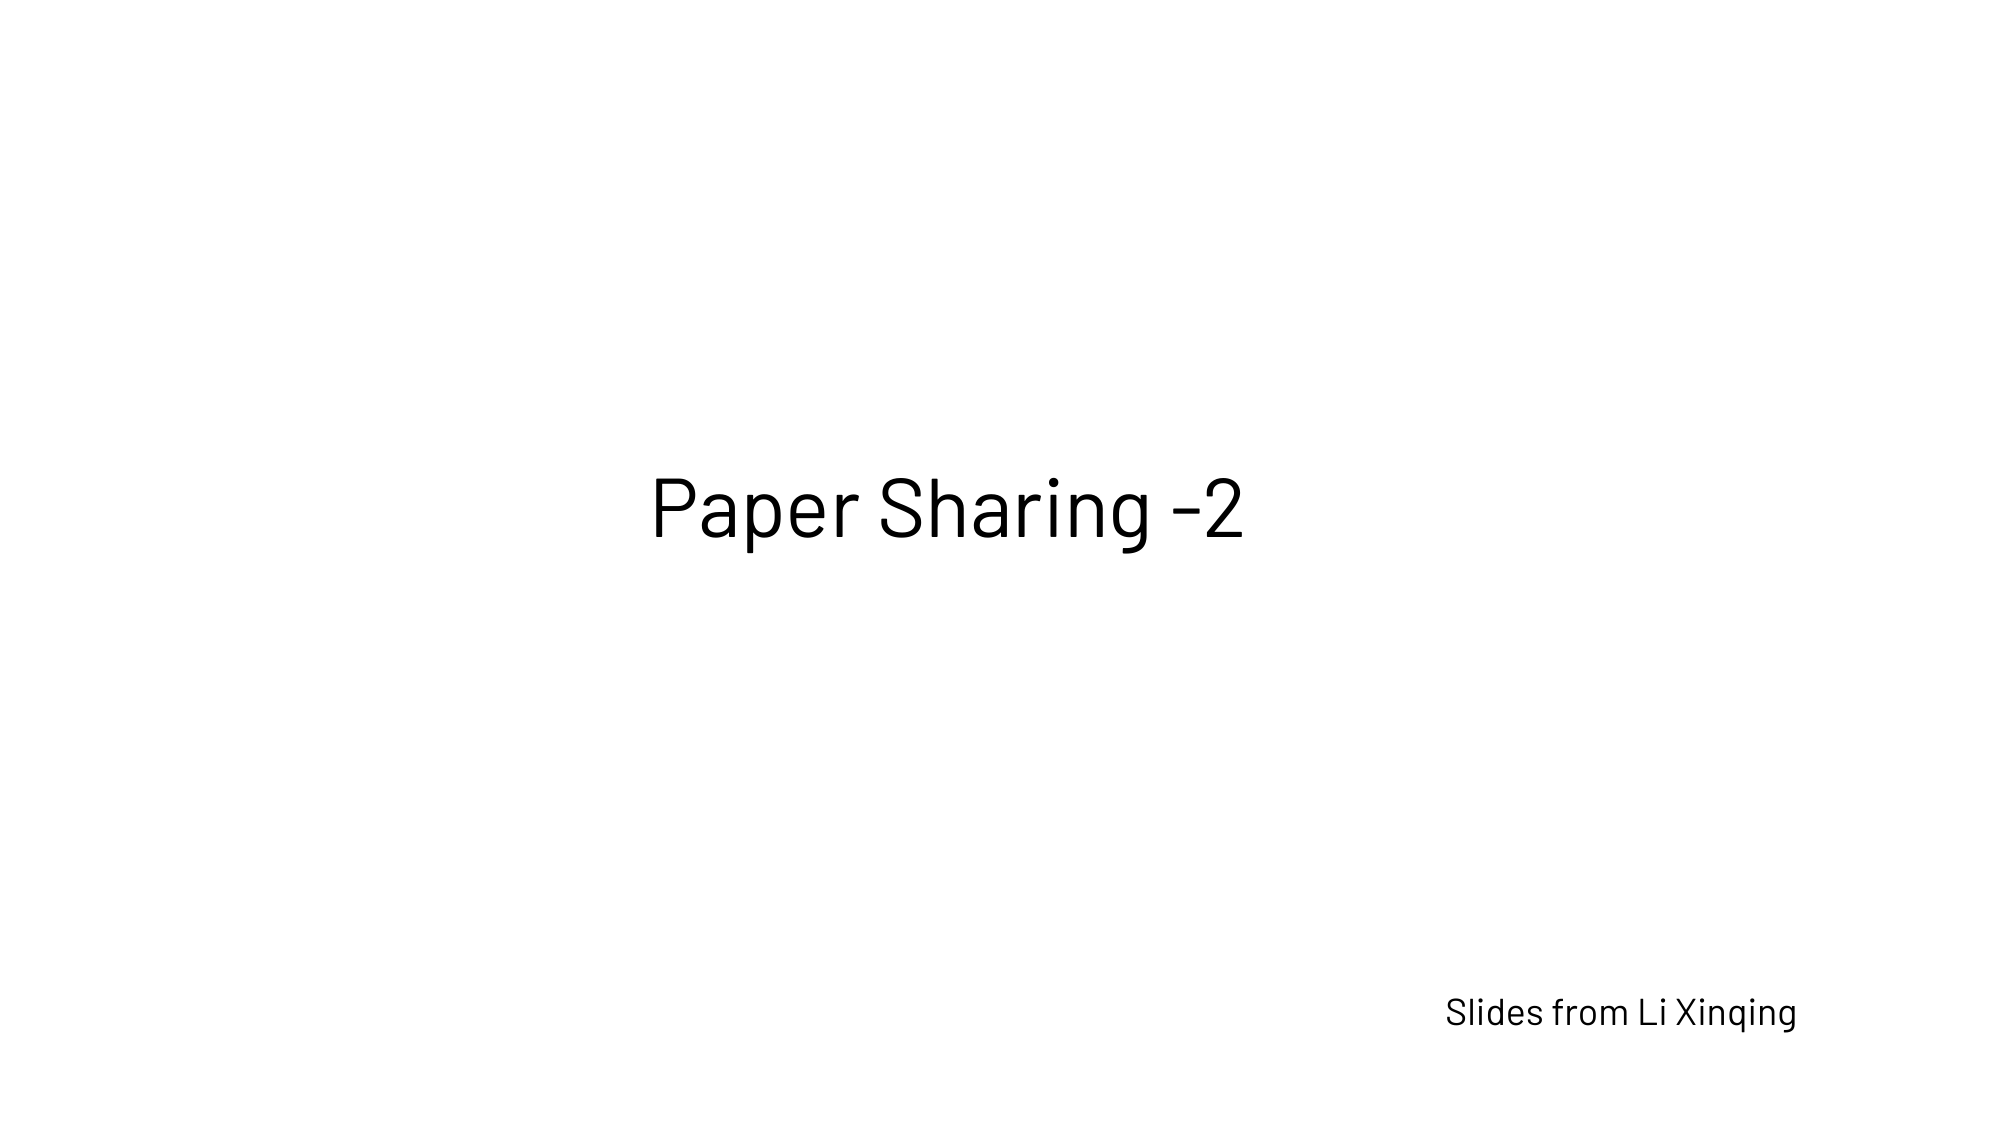

Paper Sharing -2

Slides from Li Xinqing